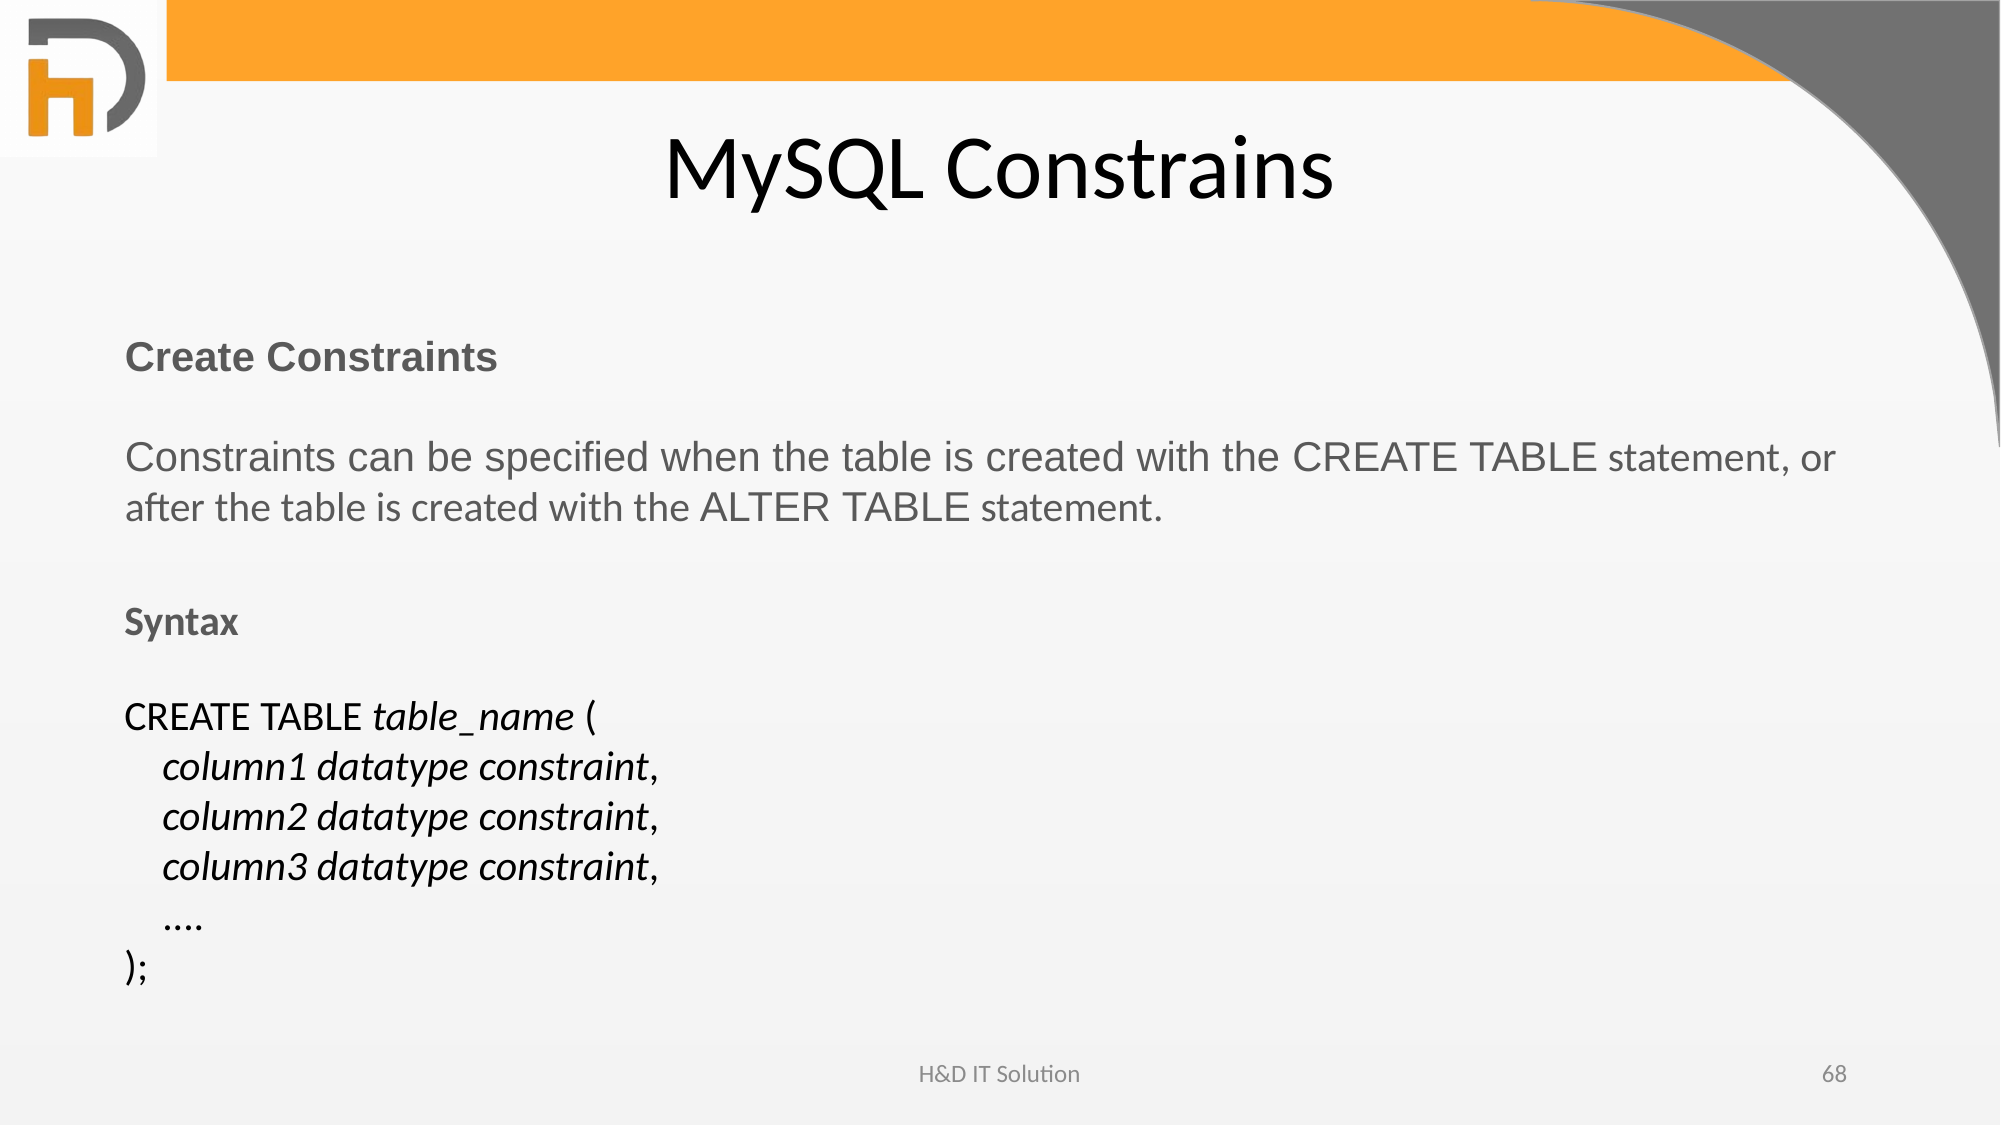

# MySQL Constrains
Create Constraints

Constraints can be specified when the table is created with the CREATE TABLE statement, or after the table is created with the ALTER TABLE statement.

Syntax

CREATE TABLE table_name (
    column1 datatype constraint,
    column2 datatype constraint,
    column3 datatype constraint,
    ....
);
H&D IT Solution
68